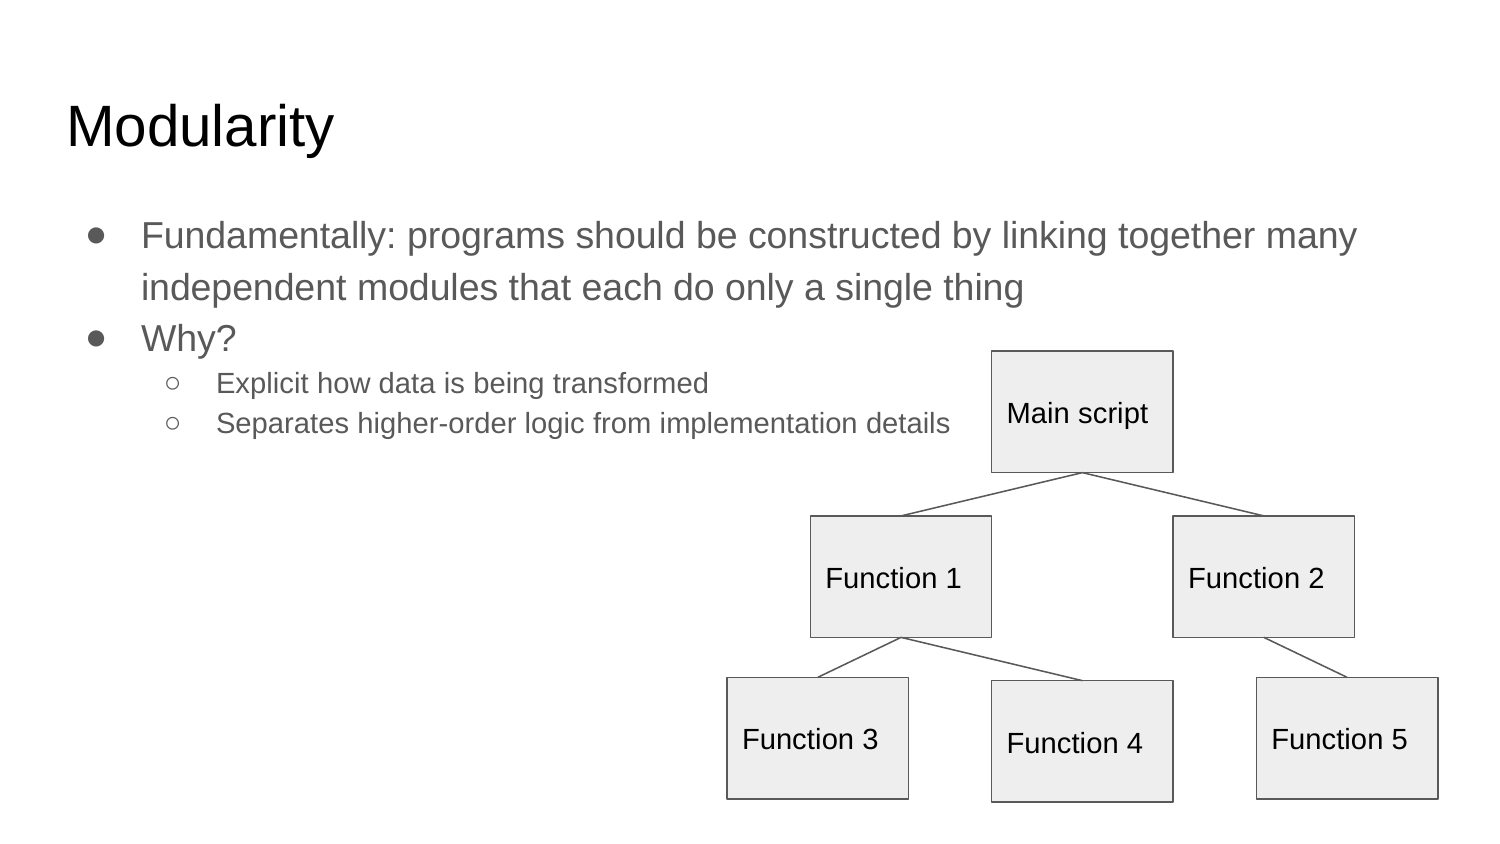

# Modularity
Fundamentally: programs should be constructed by linking together many independent modules that each do only a single thing
Why?
Explicit how data is being transformed
Separates higher-order logic from implementation details

Main script
Function 1
Function 2
Function 3
Function 5
Function 4